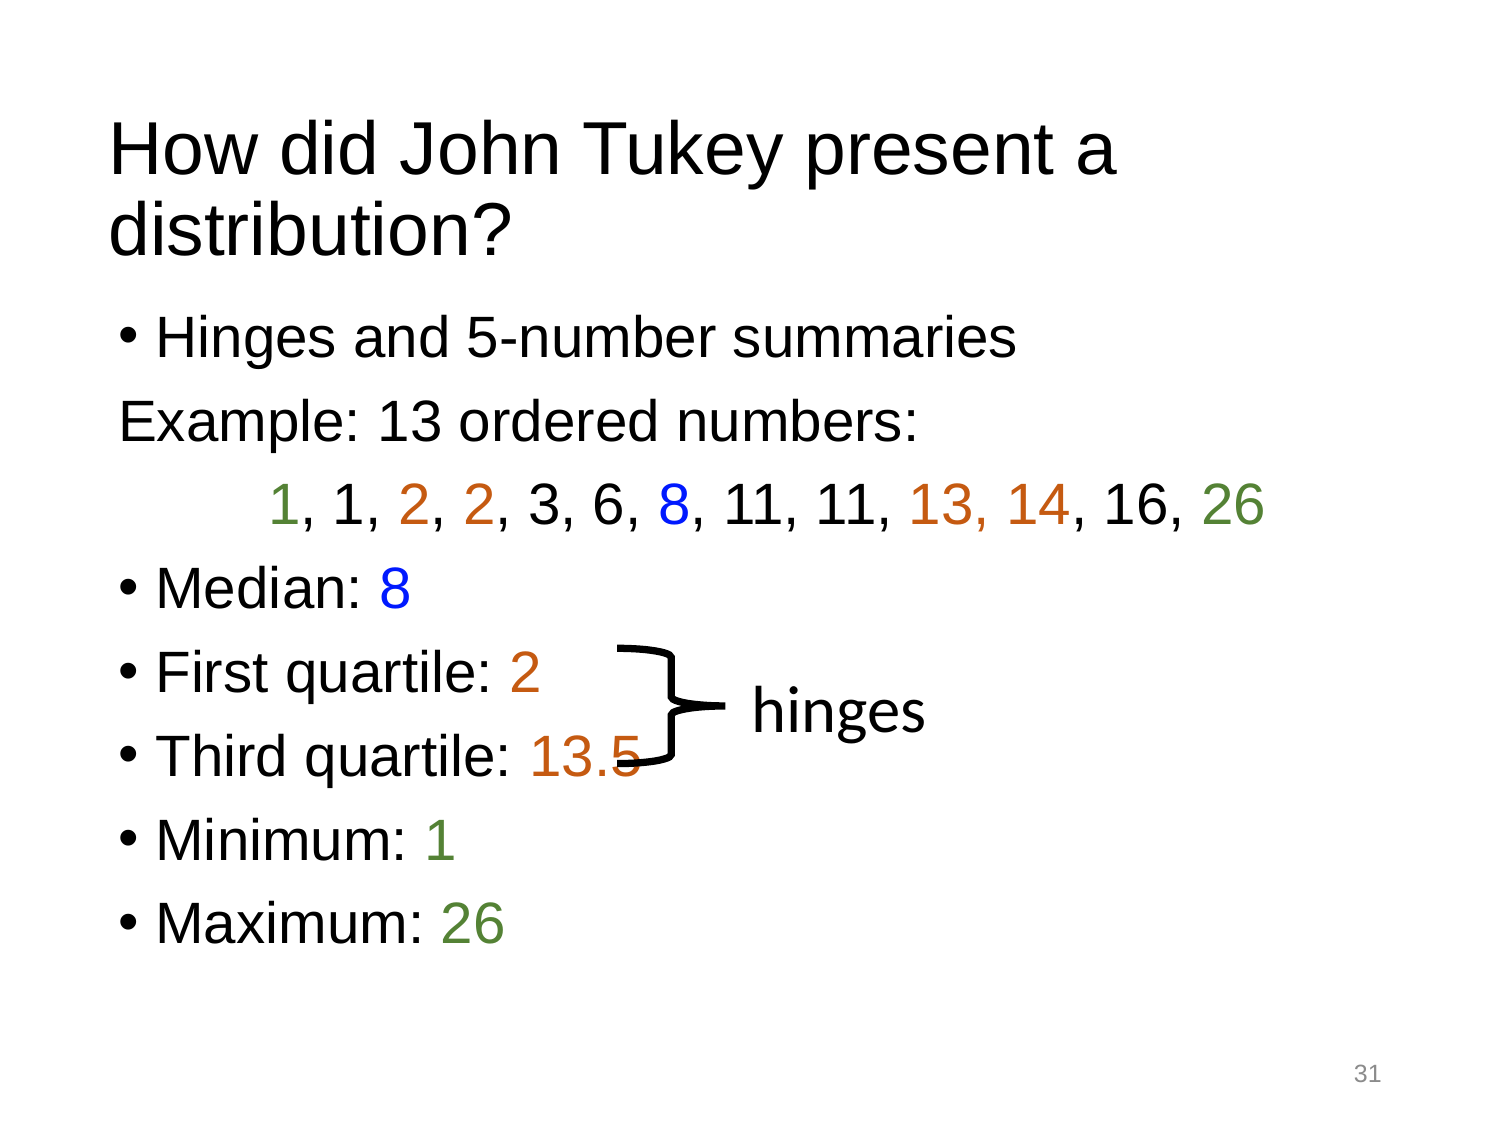

# How did John Tukey present a distribution?
Hinges and 5-number summaries
Example: 13 ordered numbers:
	1, 1, 2, 2, 3, 6, 8, 11, 11, 13, 14, 16, 26
Median: 8
First quartile: 2
Third quartile: 13.5
Minimum: 1
Maximum: 26

hinges
31